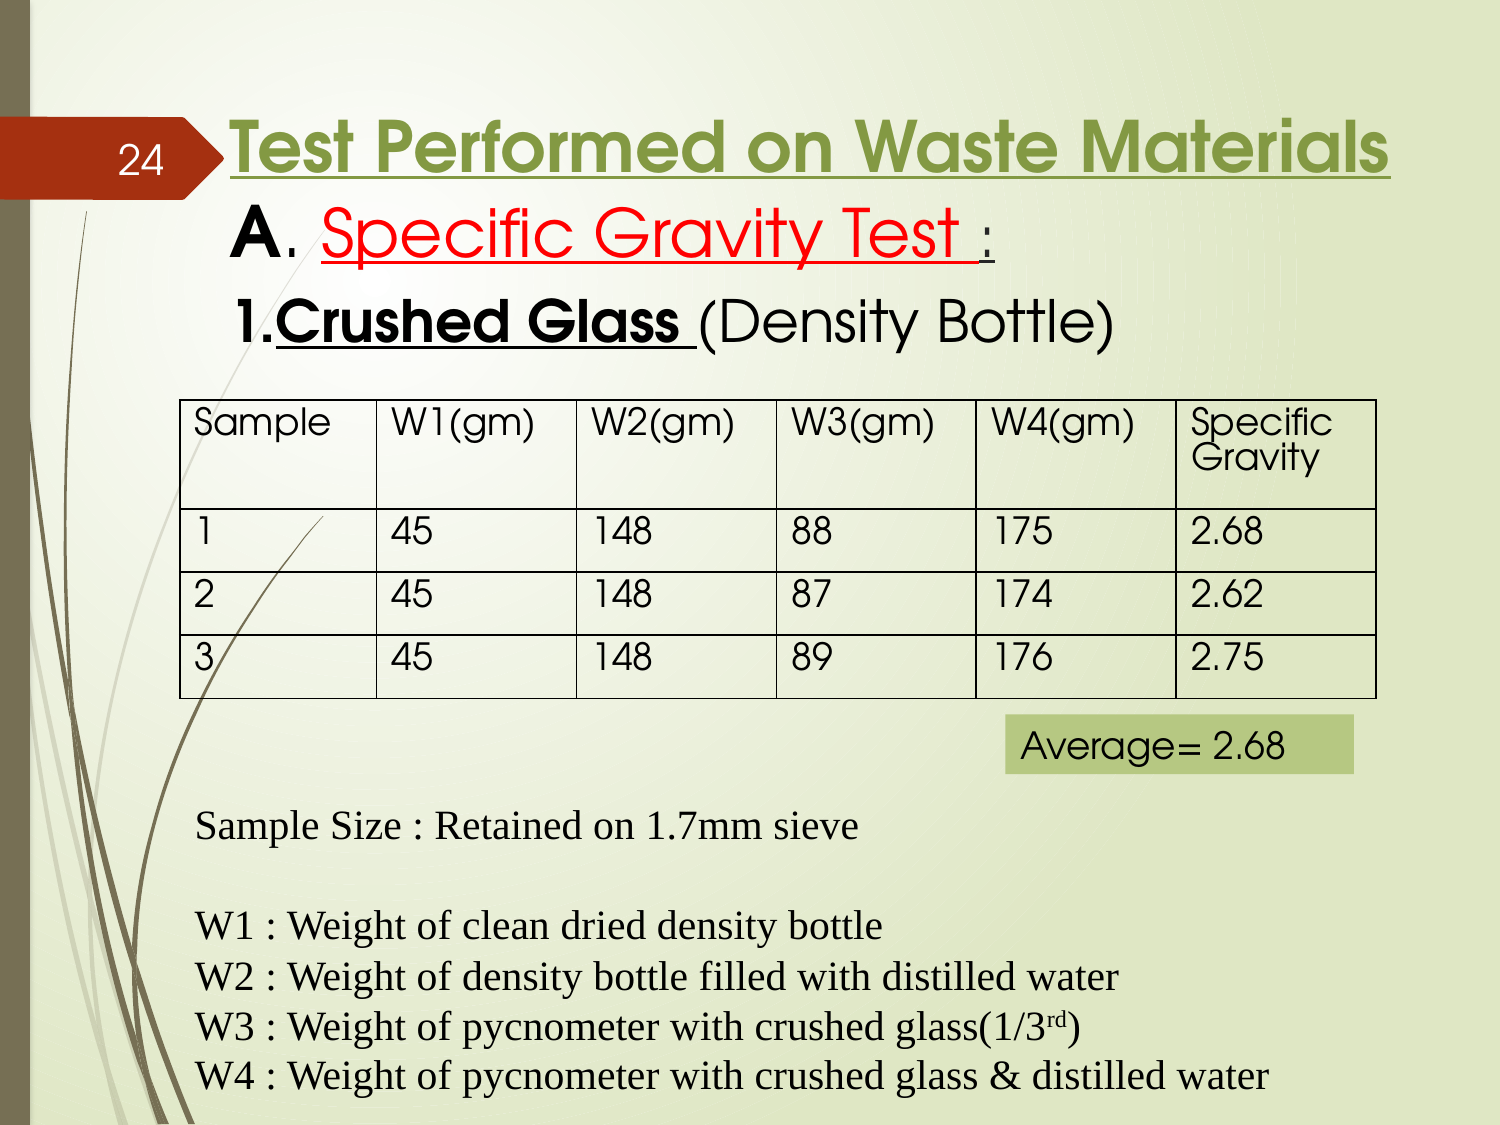

# Test Performed on Waste Materials A. Specific Gravity Test :
24
1.Crushed Glass (Density Bottle)
| Sample | W1(gm) | W2(gm) | W3(gm) | W4(gm) | Specific Gravity |
| --- | --- | --- | --- | --- | --- |
| 1 | 45 | 148 | 88 | 175 | 2.68 |
| 2 | 45 | 148 | 87 | 174 | 2.62 |
| 3 | 45 | 148 | 89 | 176 | 2.75 |
Average= 2.68
Sample Size : Retained on 1.7mm sieve

W1 : Weight of clean dried density bottle
W2 : Weight of density bottle filled with distilled water
W3 : Weight of pycnometer with crushed glass(1/3rd)
W4 : Weight of pycnometer with crushed glass & distilled water